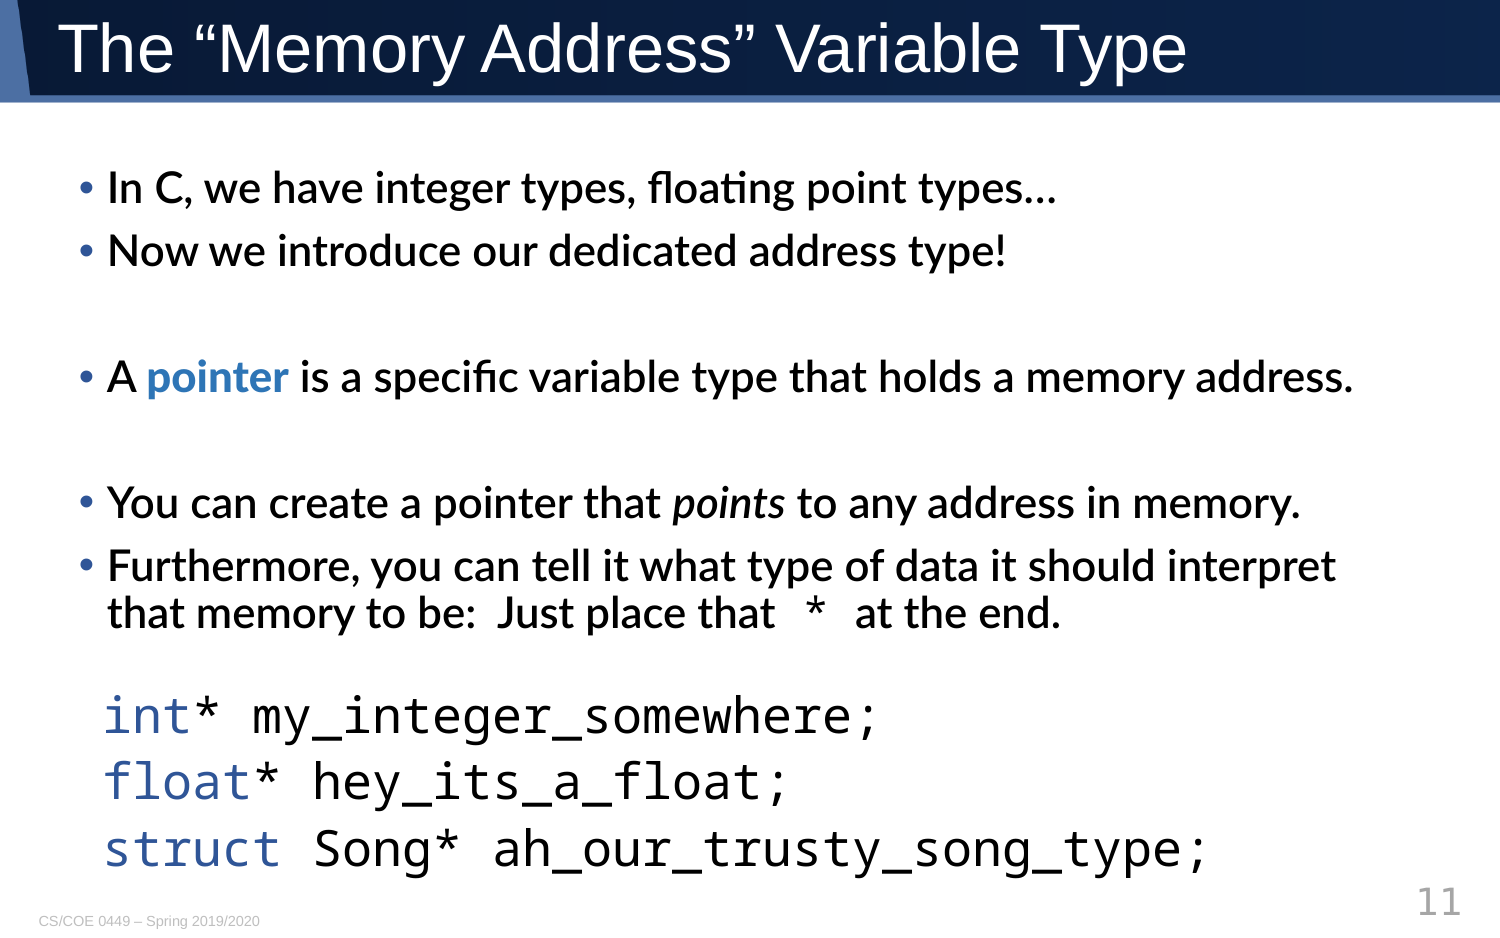

# The “Memory Address” Variable Type
In C, we have integer types, floating point types…
Now we introduce our dedicated address type!

A pointer is a specific variable type that holds a memory address.

You can create a pointer that points to any address in memory.
Furthermore, you can tell it what type of data it should interpret that memory to be:  Just place that * at the end.

int* my_integer_somewhere;
float* hey_its_a_float;
struct Song* ah_our_trusty_song_type;
11
CS/COE 0449 – Spring 2019/2020